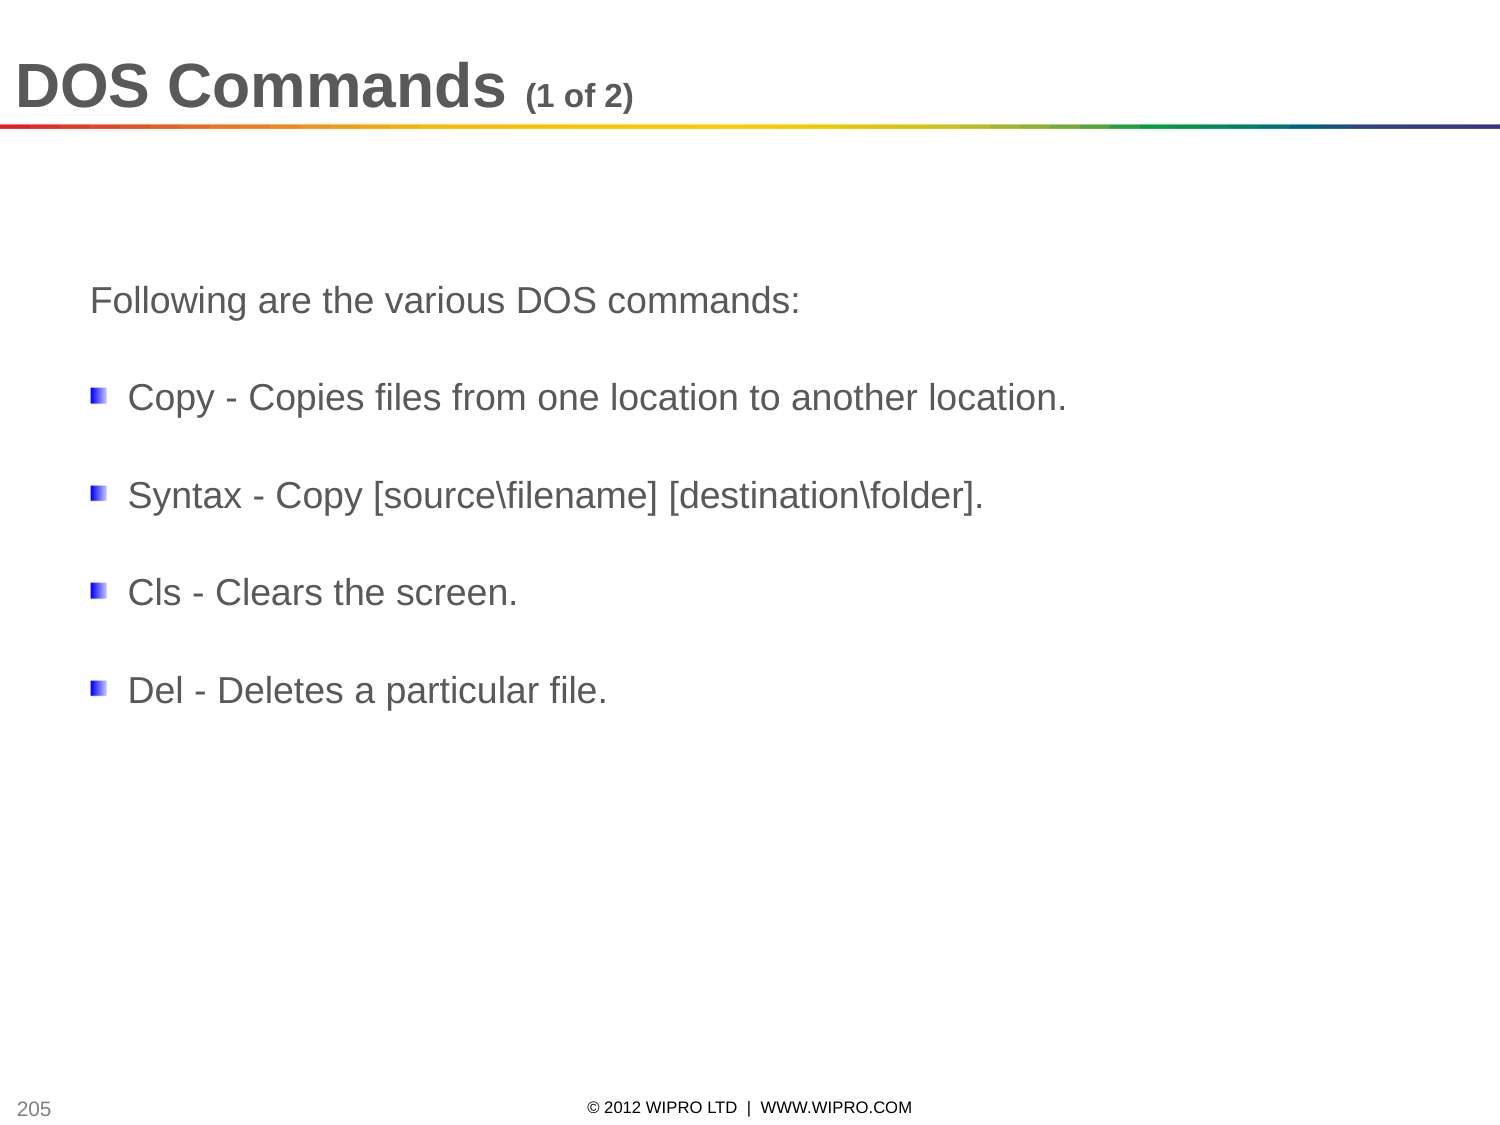

DOS Commands (1 of 2)
Following are the various DOS commands:
Copy - Copies files from one location to another location.
Syntax - Copy [source\filename] [destination\folder].
Cls - Clears the screen.
Del - Deletes a particular file.